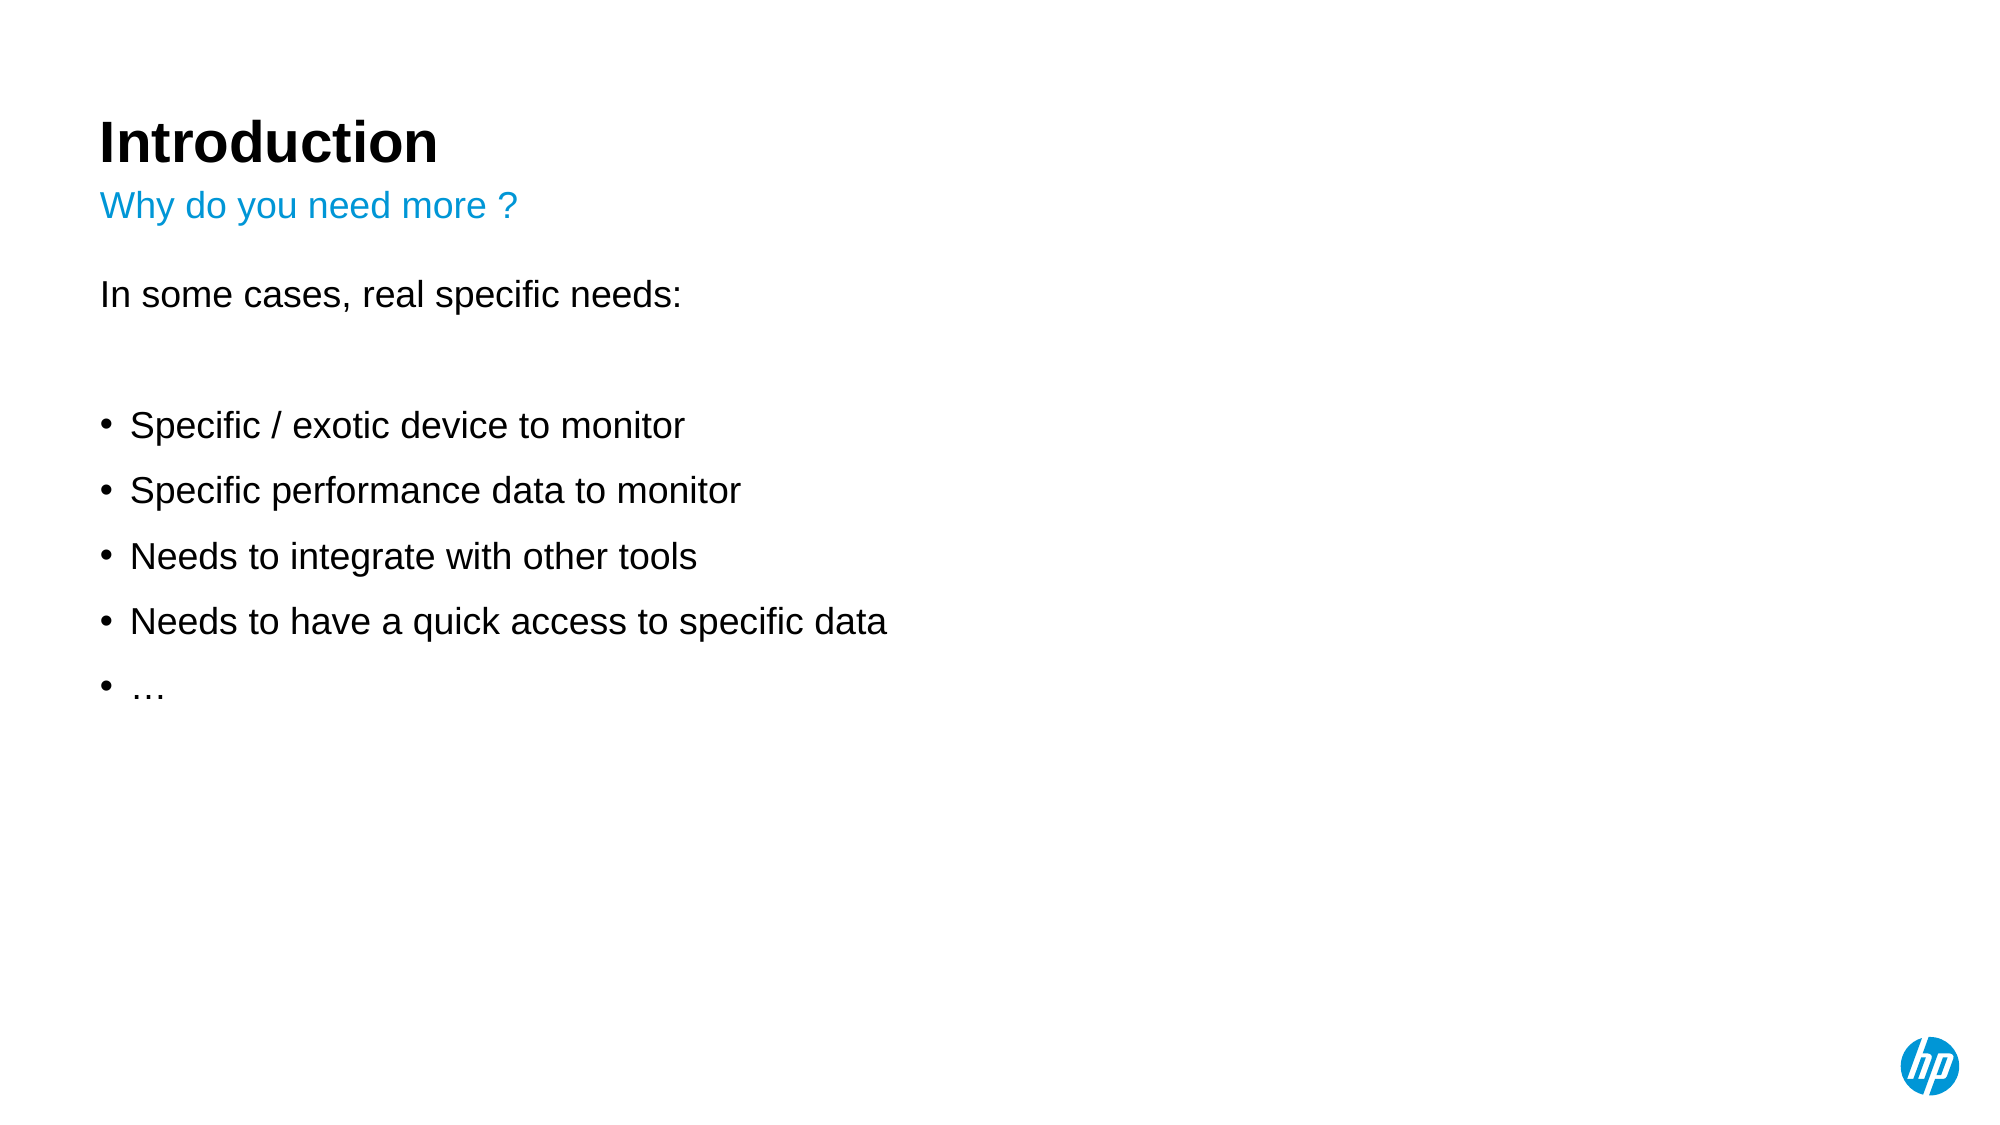

# Introduction
Why do you need more ?
In some cases, real specific needs:

Specific / exotic device to monitor
Specific performance data to monitor
Needs to integrate with other tools
Needs to have a quick access to specific data
…